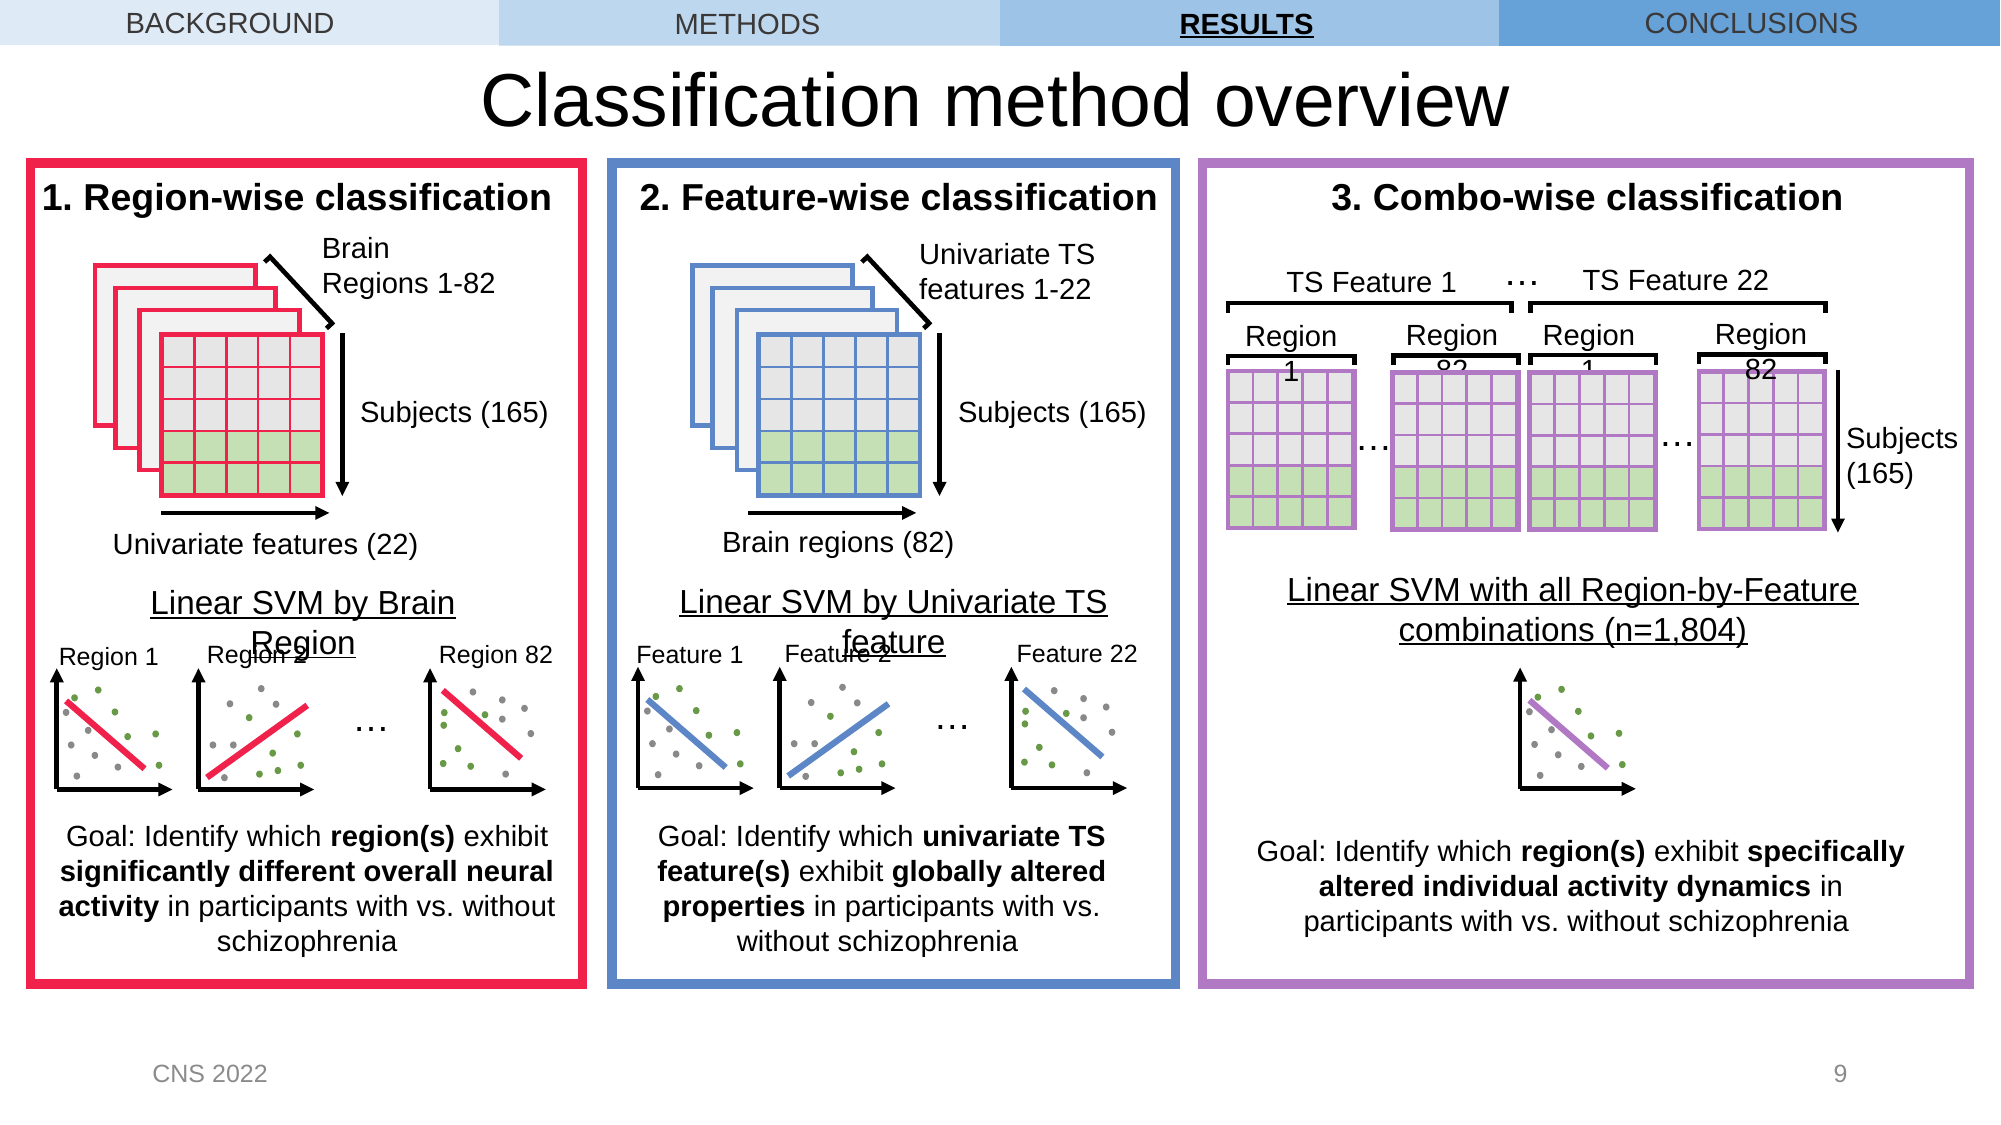

BACKGROUND
CONCLUSIONS
RESULTS
METHODS

# Classification method overview

1. Region-wise classification
3. Combo-wise classification
2. Feature-wise classification

Brain
Regions 1-82
Univariate TS features 1-22
…

TS Feature 22
TS Feature 1

Region 82
Region 1
Region 82
Region 1

|  |  |  |  |  |
| --- | --- | --- | --- | --- |
|  |  |  |  |  |
|  |  |  |  |  |
|  |  |  |  |  |
|  |  |  |  |  |
|  |  |  |  |  |
| --- | --- | --- | --- | --- |
|  |  |  |  |  |
|  |  |  |  |  |
|  |  |  |  |  |
|  |  |  |  |  |
|  |  |  |  |  |
| --- | --- | --- | --- | --- |
|  |  |  |  |  |
|  |  |  |  |  |
|  |  |  |  |  |
|  |  |  |  |  |

|  |  |  |  |  |
| --- | --- | --- | --- | --- |
|  |  |  |  |  |
|  |  |  |  |  |
|  |  |  |  |  |
|  |  |  |  |  |

|  |  |  |  |  |
| --- | --- | --- | --- | --- |
|  |  |  |  |  |
|  |  |  |  |  |
|  |  |  |  |  |
|  |  |  |  |  |

|  |  |  |  |  |
| --- | --- | --- | --- | --- |
|  |  |  |  |  |
|  |  |  |  |  |
|  |  |  |  |  |
|  |  |  |  |  |

Subjects (165)
Subjects (165)
…
…
Subjects (165)
Brain regions (82)
Univariate features (22)
Linear SVM with all Region-by-Feature combinations (n=1,804)
Linear SVM by Univariate TS feature
Feature 22
Feature 2
Feature 1

…

Linear SVM by Brain Region
Region 82
Region 2
Region 1

…

Goal: Identify which univariate TS feature(s) exhibit globally altered properties in participants with vs. without schizophrenia
Goal: Identify which region(s) exhibit significantly different overall neural activity in participants with vs. without schizophrenia
Goal: Identify which region(s) exhibit specifically altered individual activity dynamics in participants with vs. without schizophrenia
CNS 2022
9